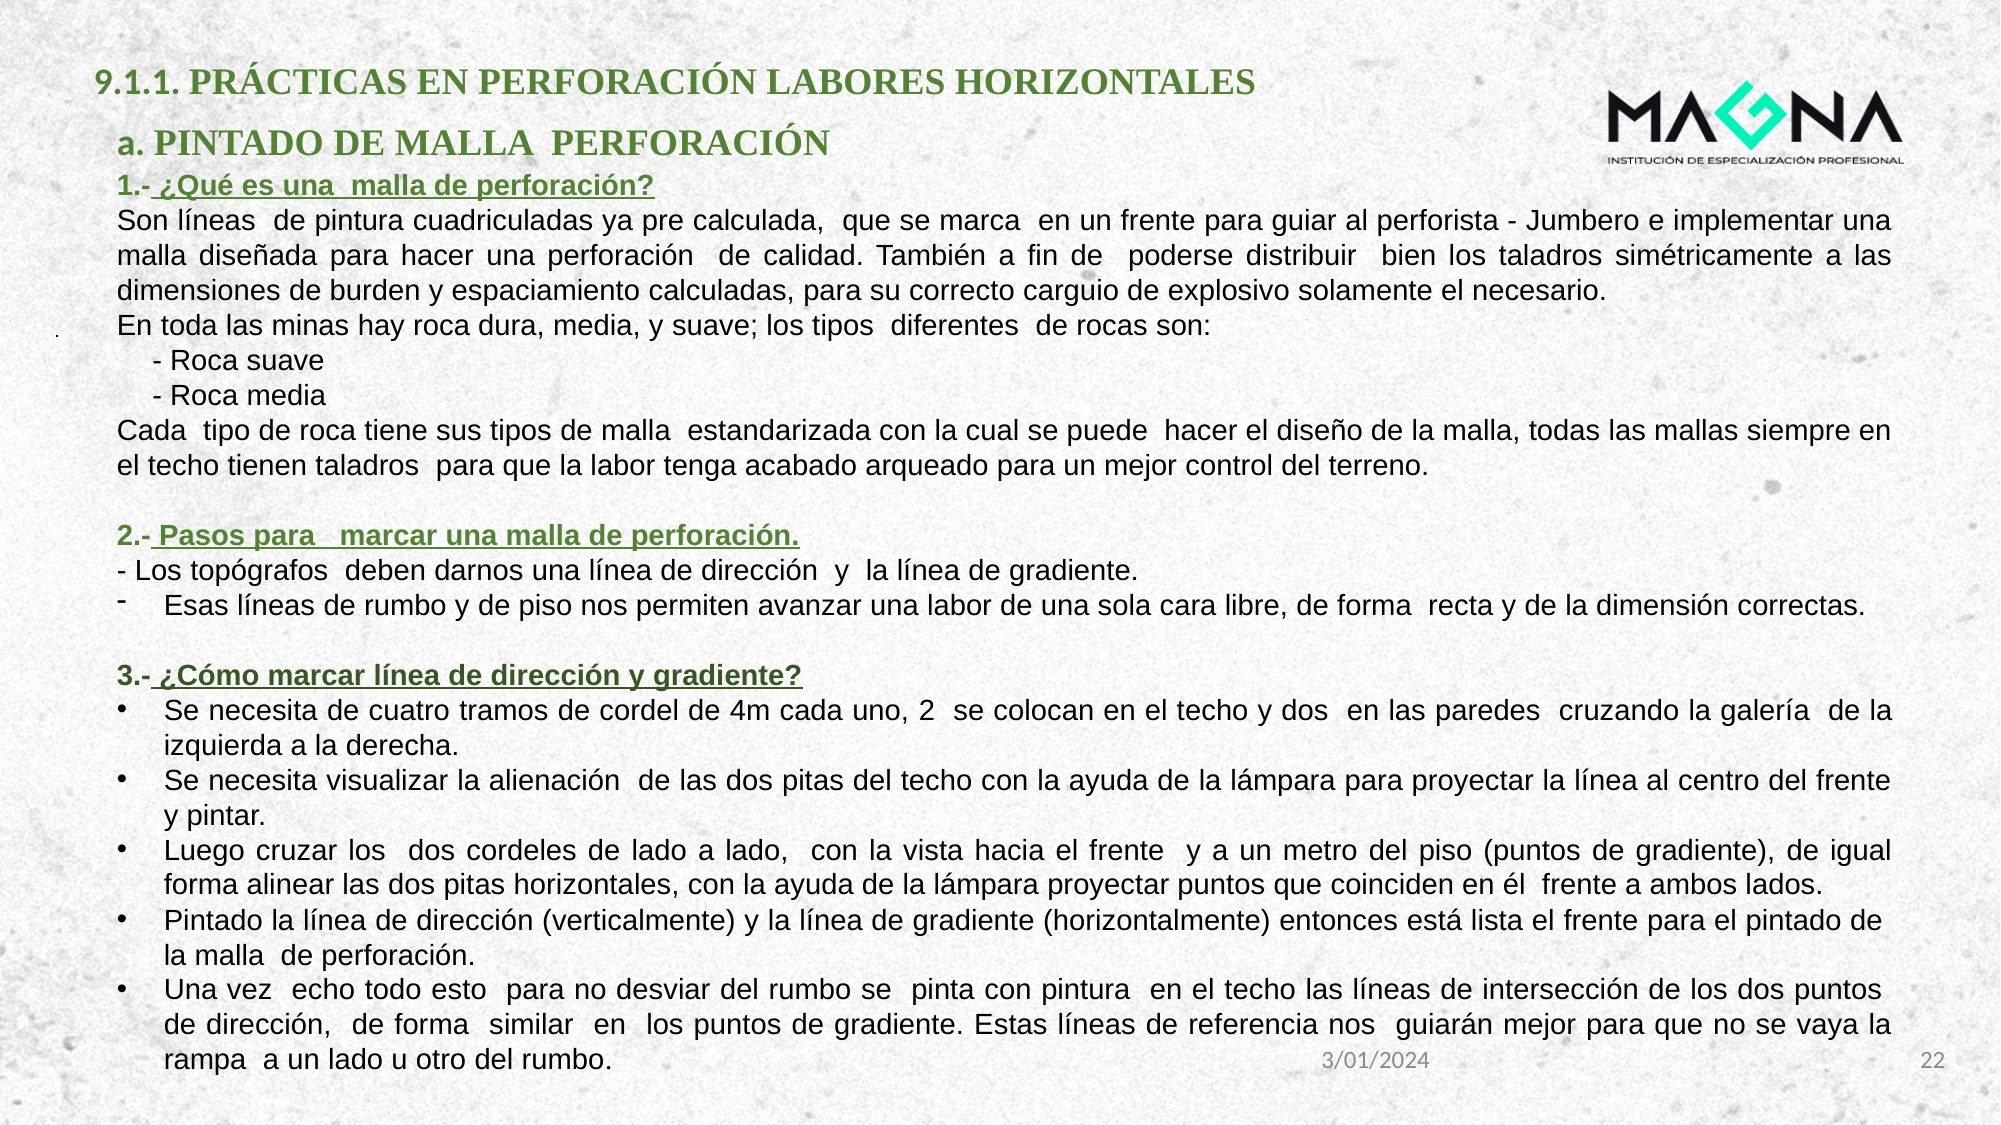

9.1.1. PRÁCTICAS EN PERFORACIÓN LABORES HORIZONTALES
a. PINTADO DE MALLA  PERFORACIÓN
1.- ¿Qué es una  malla de perforación?
Son líneas  de pintura cuadriculadas ya pre calculada,  que se marca  en un frente para guiar al perforista - Jumbero e implementar una malla diseñada para hacer una perforación  de calidad. También a fin de  poderse distribuir  bien los taladros simétricamente a las dimensiones de burden y espaciamiento calculadas, para su correcto carguio de explosivo solamente el necesario.
En toda las minas hay roca dura, media, y suave; los tipos  diferentes  de rocas son:
- Roca suave
- Roca media
Cada  tipo de roca tiene sus tipos de malla  estandarizada con la cual se puede  hacer el diseño de la malla, todas las mallas siempre en el techo tienen taladros  para que la labor tenga acabado arqueado para un mejor control del terreno.

2.- Pasos para   marcar una malla de perforación.
- Los topógrafos  deben darnos una línea de dirección  y  la línea de gradiente.
Esas líneas de rumbo y de piso nos permiten avanzar una labor de una sola cara libre, de forma  recta y de la dimensión correctas.

3.- ¿Cómo marcar línea de dirección y gradiente?
Se necesita de cuatro tramos de cordel de 4m cada uno, 2  se colocan en el techo y dos  en las paredes  cruzando la galería  de la izquierda a la derecha.
Se necesita visualizar la alienación  de las dos pitas del techo con la ayuda de la lámpara para proyectar la línea al centro del frente y pintar.
Luego cruzar los  dos cordeles de lado a lado,  con la vista hacia el frente  y a un metro del piso (puntos de gradiente), de igual forma alinear las dos pitas horizontales, con la ayuda de la lámpara proyectar puntos que coinciden en él  frente a ambos lados.
Pintado la línea de dirección (verticalmente) y la línea de gradiente (horizontalmente) entonces está lista el frente para el pintado de  la malla  de perforación.
Una vez  echo todo esto  para no desviar del rumbo se  pinta con pintura  en el techo las líneas de intersección de los dos puntos  de dirección,  de forma  similar  en  los puntos de gradiente. Estas líneas de referencia nos  guiarán mejor para que no se vaya la rampa  a un lado u otro del rumbo.

3/01/2024
22